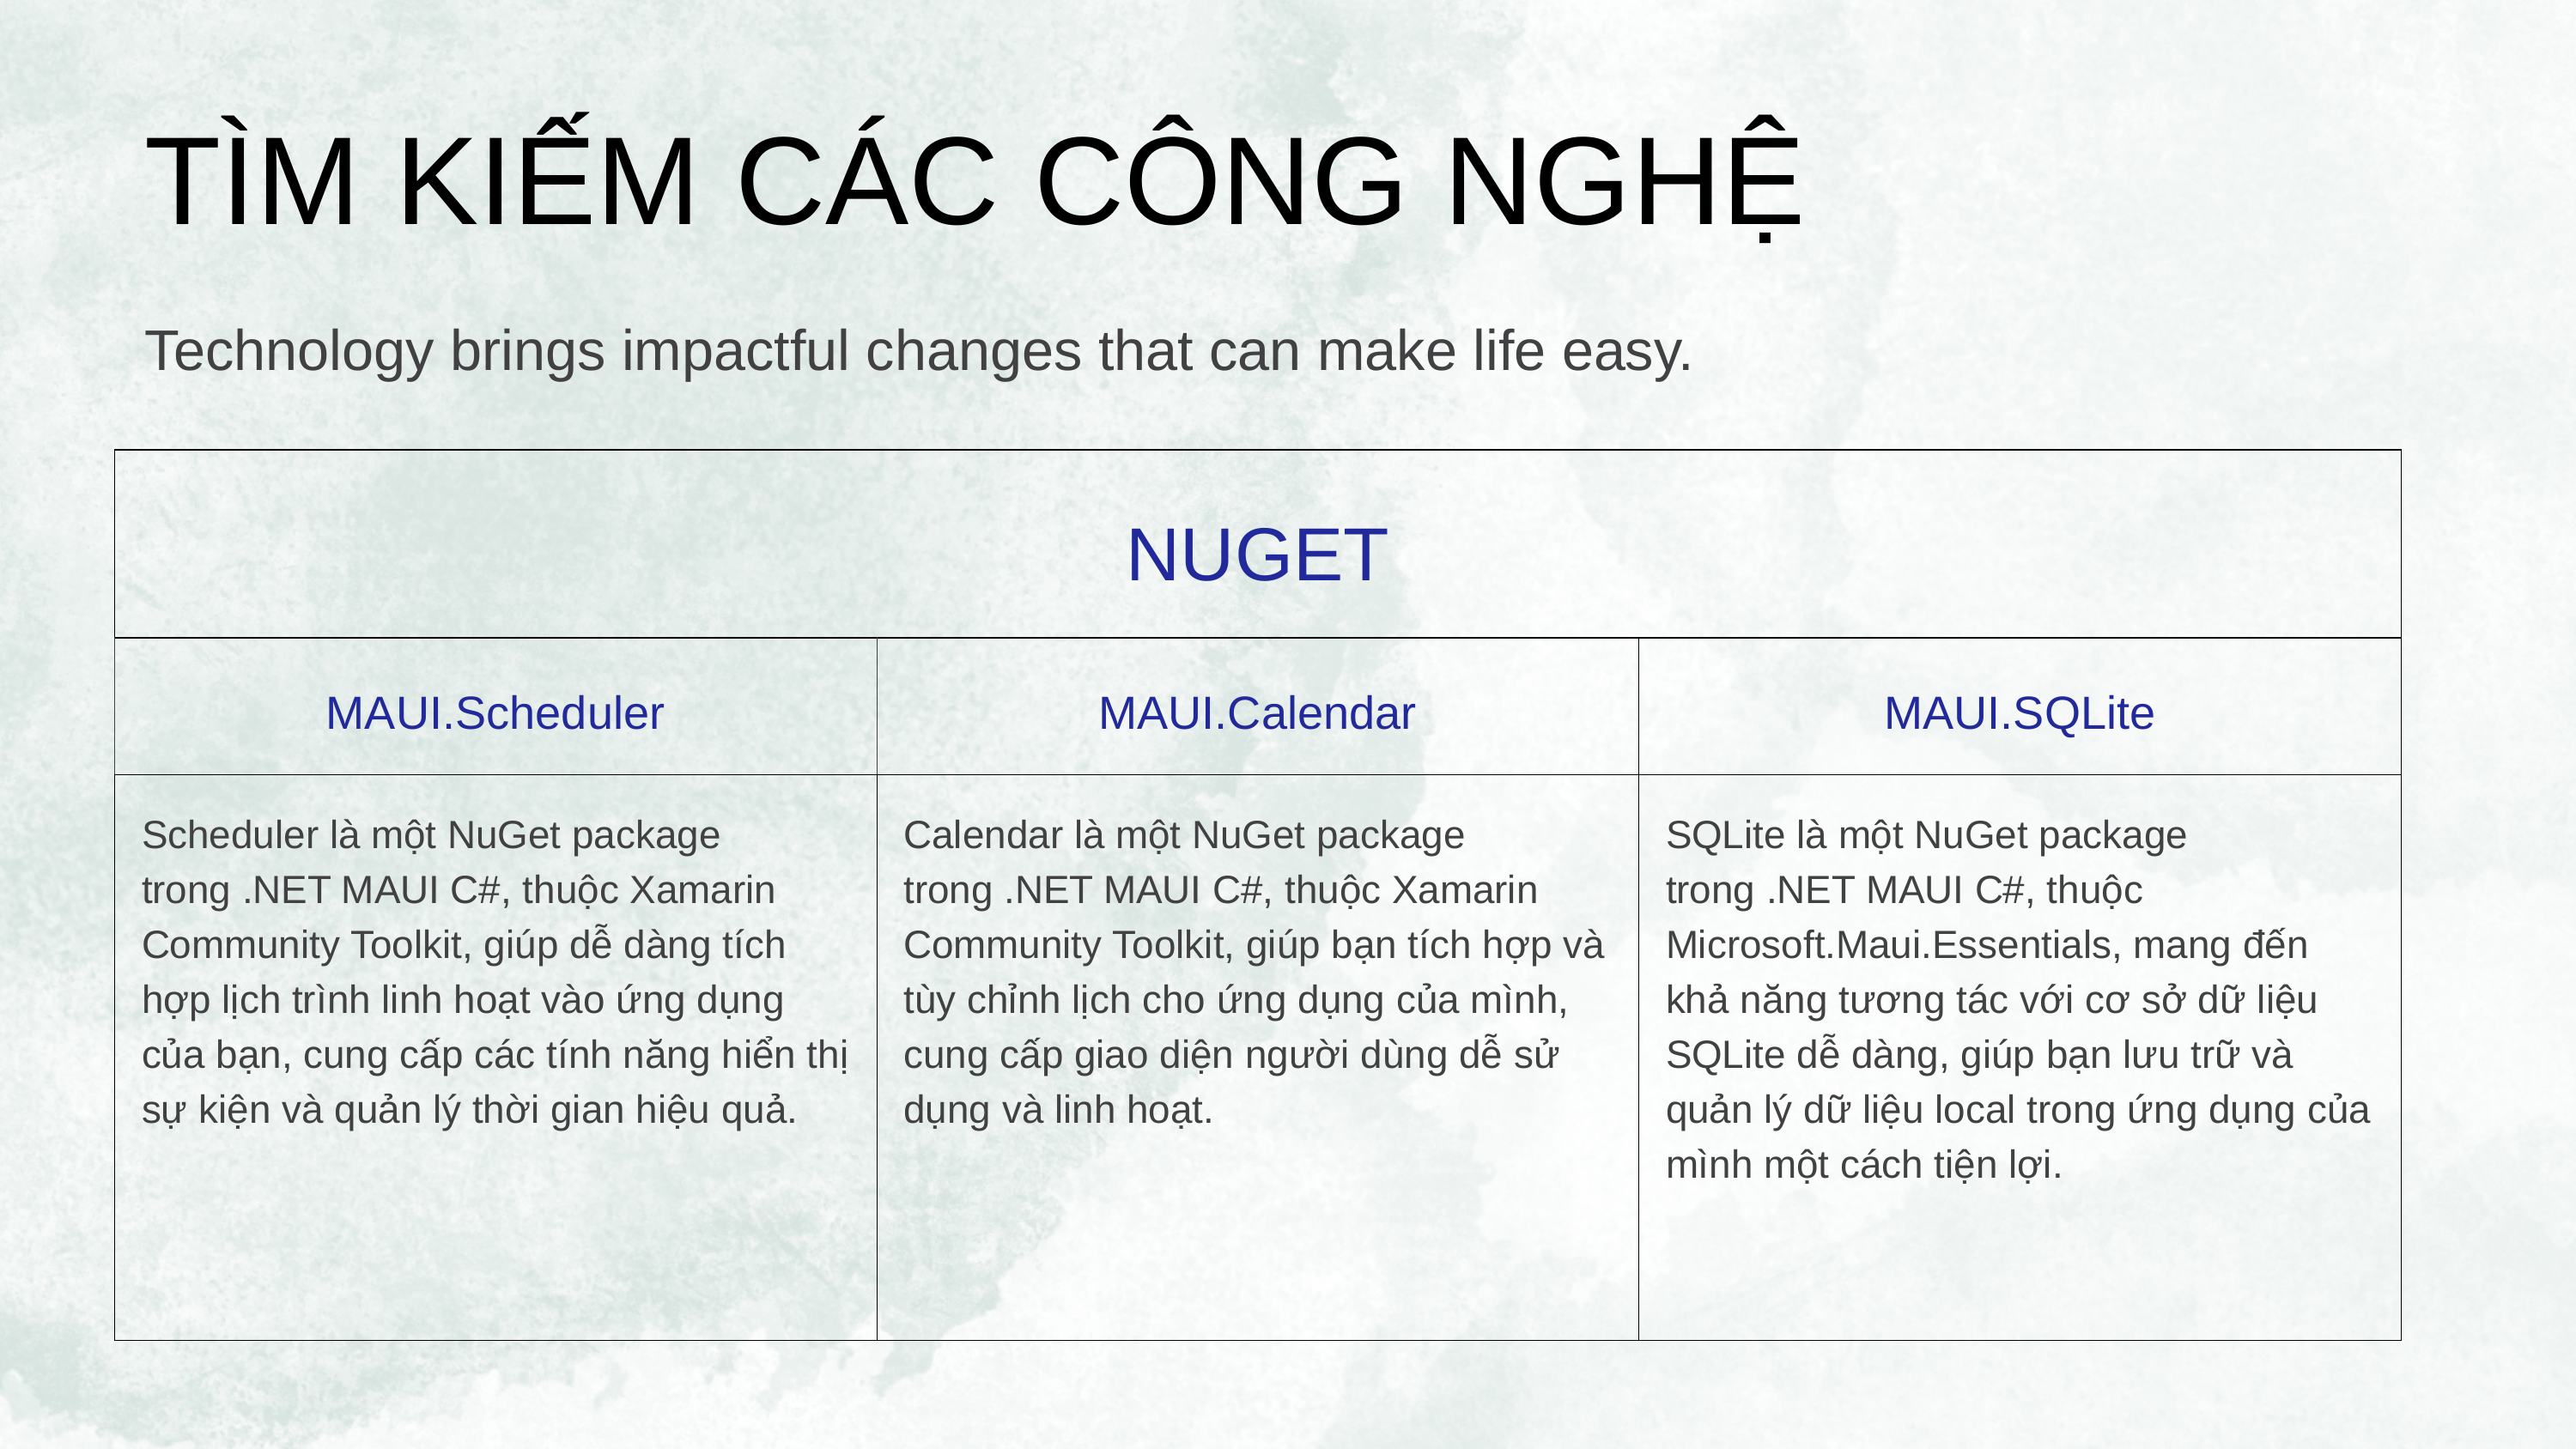

TÌM KIẾM CÁC CÔNG NGHỆ
Technology brings impactful changes that can make life easy.
| NUGET | NUGET | NUGET |
| --- | --- | --- |
| MAUI.Scheduler | MAUI.Calendar | MAUI.SQLite |
| Scheduler là một NuGet package trong .NET MAUI C#, thuộc Xamarin Community Toolkit, giúp dễ dàng tích hợp lịch trình linh hoạt vào ứng dụng của bạn, cung cấp các tính năng hiển thị sự kiện và quản lý thời gian hiệu quả. | Calendar là một NuGet package trong .NET MAUI C#, thuộc Xamarin Community Toolkit, giúp bạn tích hợp và tùy chỉnh lịch cho ứng dụng của mình, cung cấp giao diện người dùng dễ sử dụng và linh hoạt. | SQLite là một NuGet package trong .NET MAUI C#, thuộc Microsoft.Maui.Essentials, mang đến khả năng tương tác với cơ sở dữ liệu SQLite dễ dàng, giúp bạn lưu trữ và quản lý dữ liệu local trong ứng dụng của mình một cách tiện lợi. |